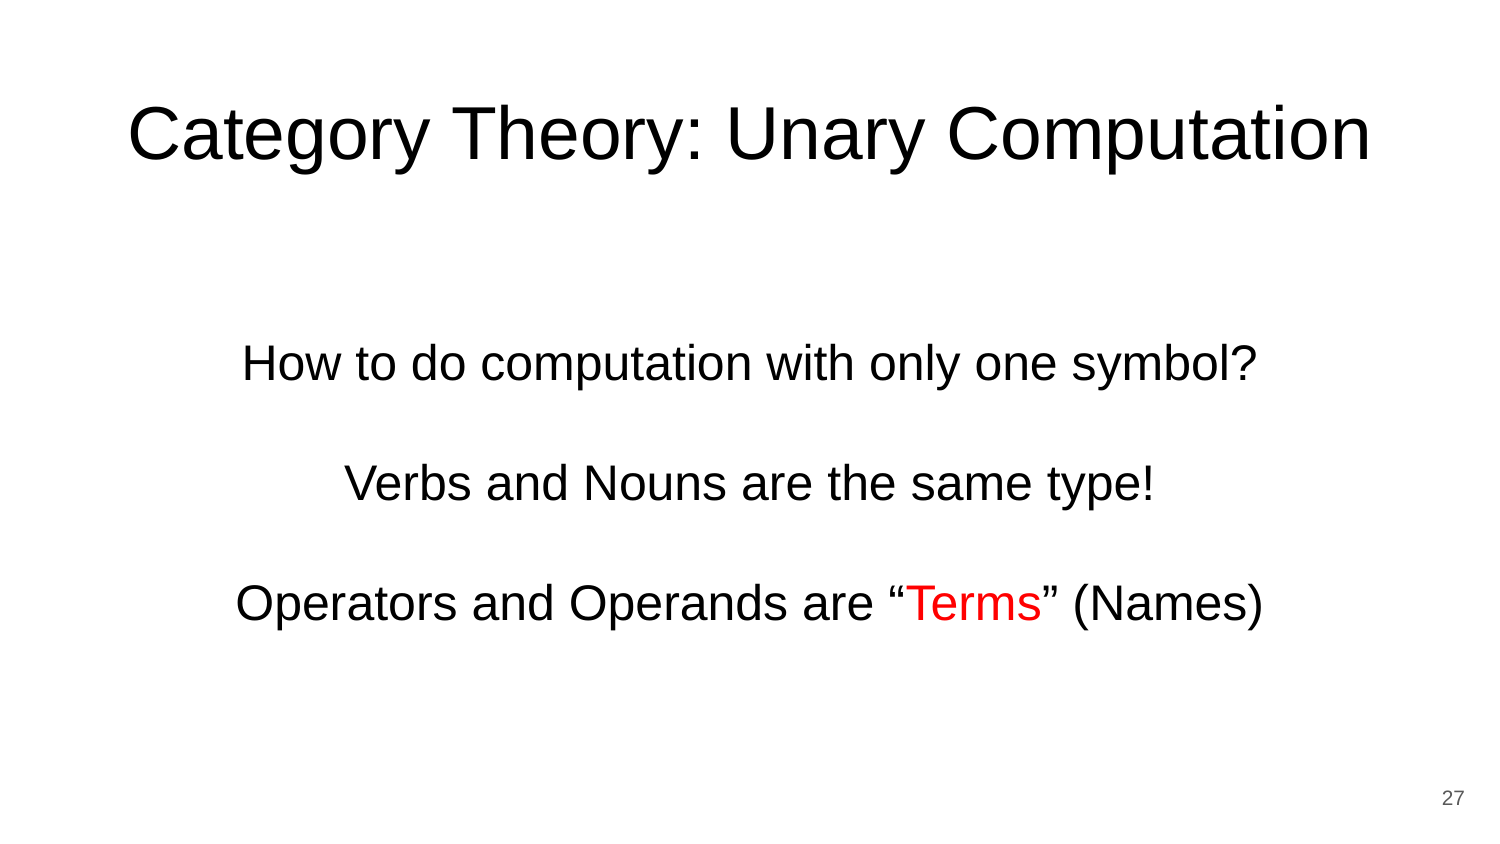

# Category Theory: Unary Computation
How to do computation with only one symbol?

Verbs and Nouns are the same type!

Operators and Operands are “Terms” (Names)
27